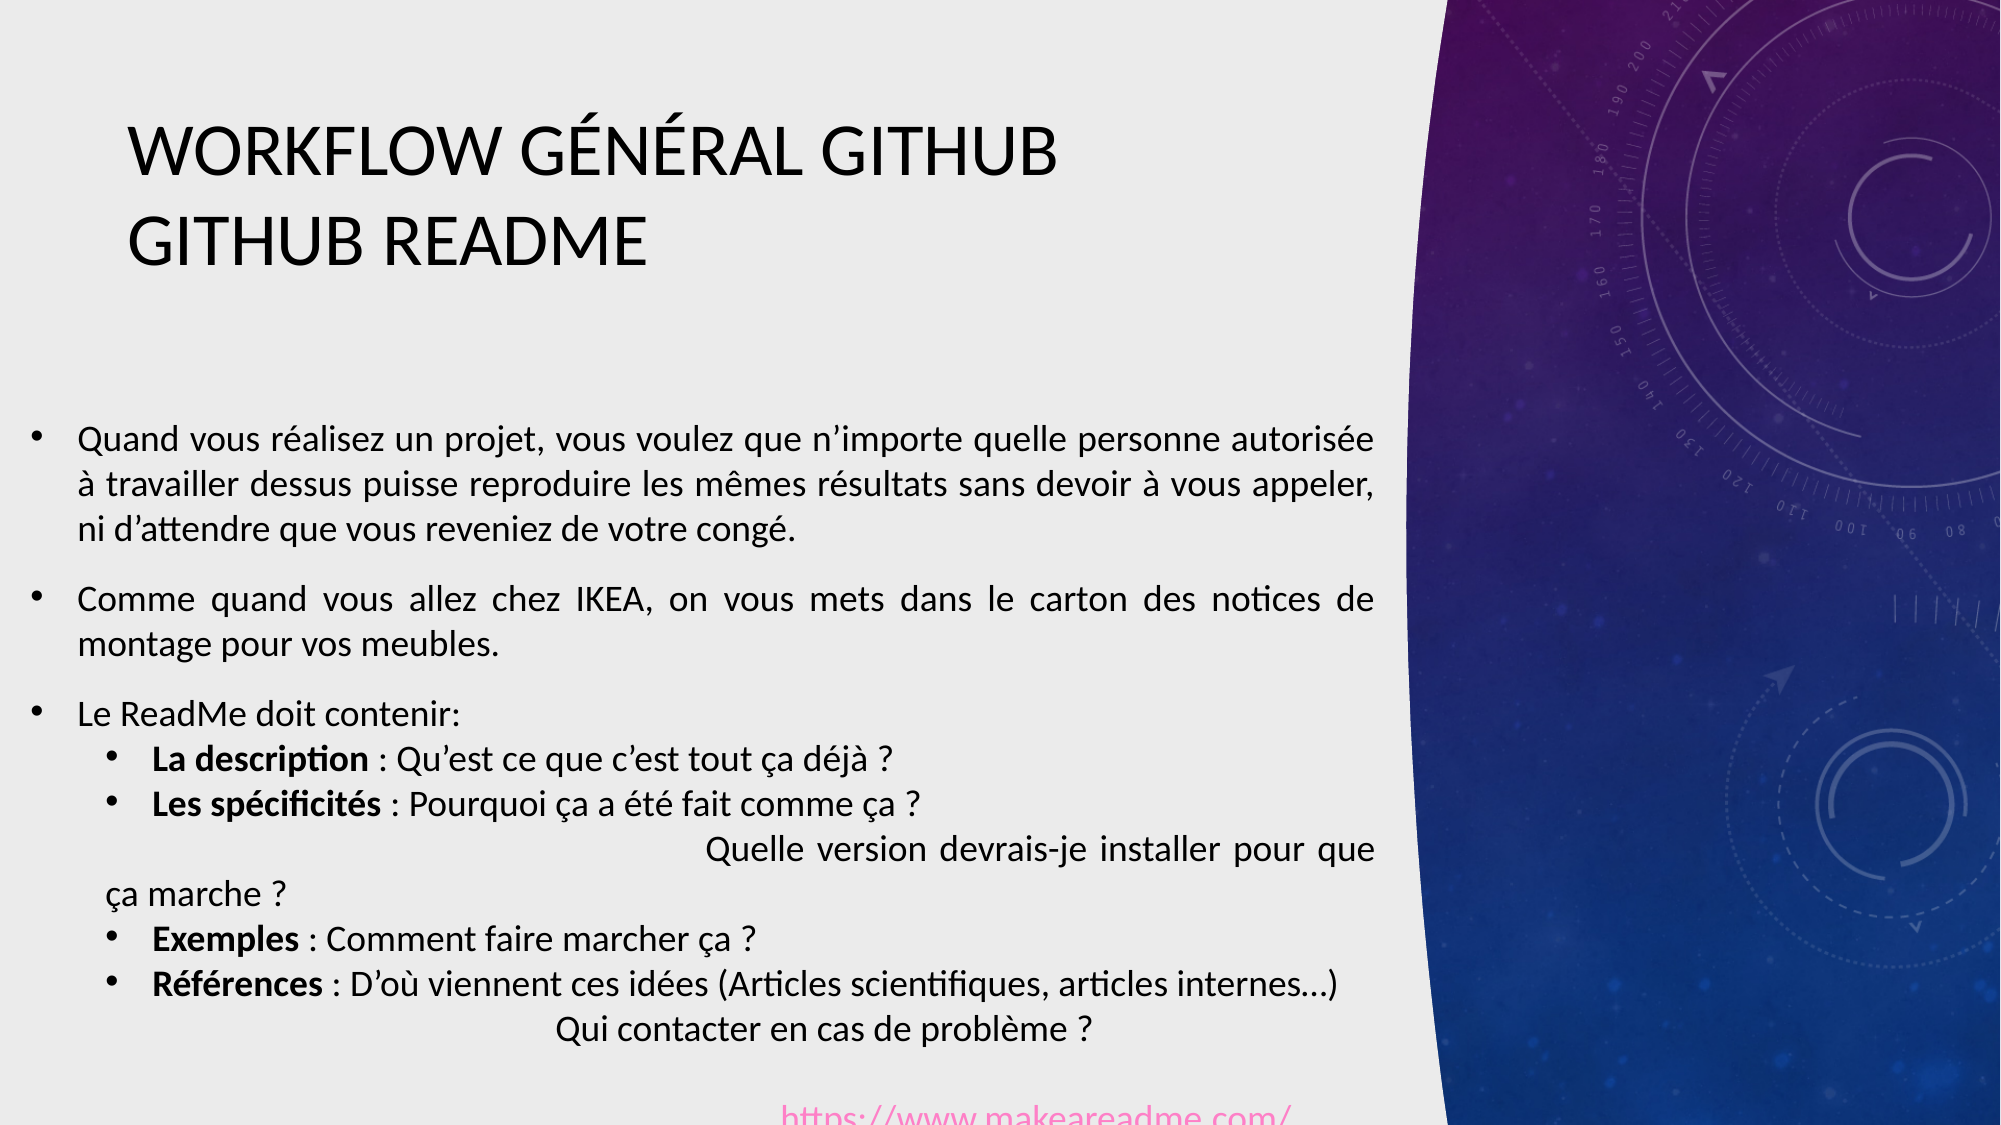

# WorkFlow général GITHUB github Readme
Quand vous réalisez un projet, vous voulez que n’importe quelle personne autorisée à travailler dessus puisse reproduire les mêmes résultats sans devoir à vous appeler, ni d’attendre que vous reveniez de votre congé.
Comme quand vous allez chez IKEA, on vous mets dans le carton des notices de montage pour vos meubles.
Le ReadMe doit contenir:
La description : Qu’est ce que c’est tout ça déjà ?
Les spécificités : Pourquoi ça a été fait comme ça ?
				Quelle version devrais-je installer pour que ça marche ?
Exemples : Comment faire marcher ça ?
Références : D’où viennent ces idées (Articles scientifiques, articles internes…)
			Qui contacter en cas de problème ?

					https://www.makeareadme.com/